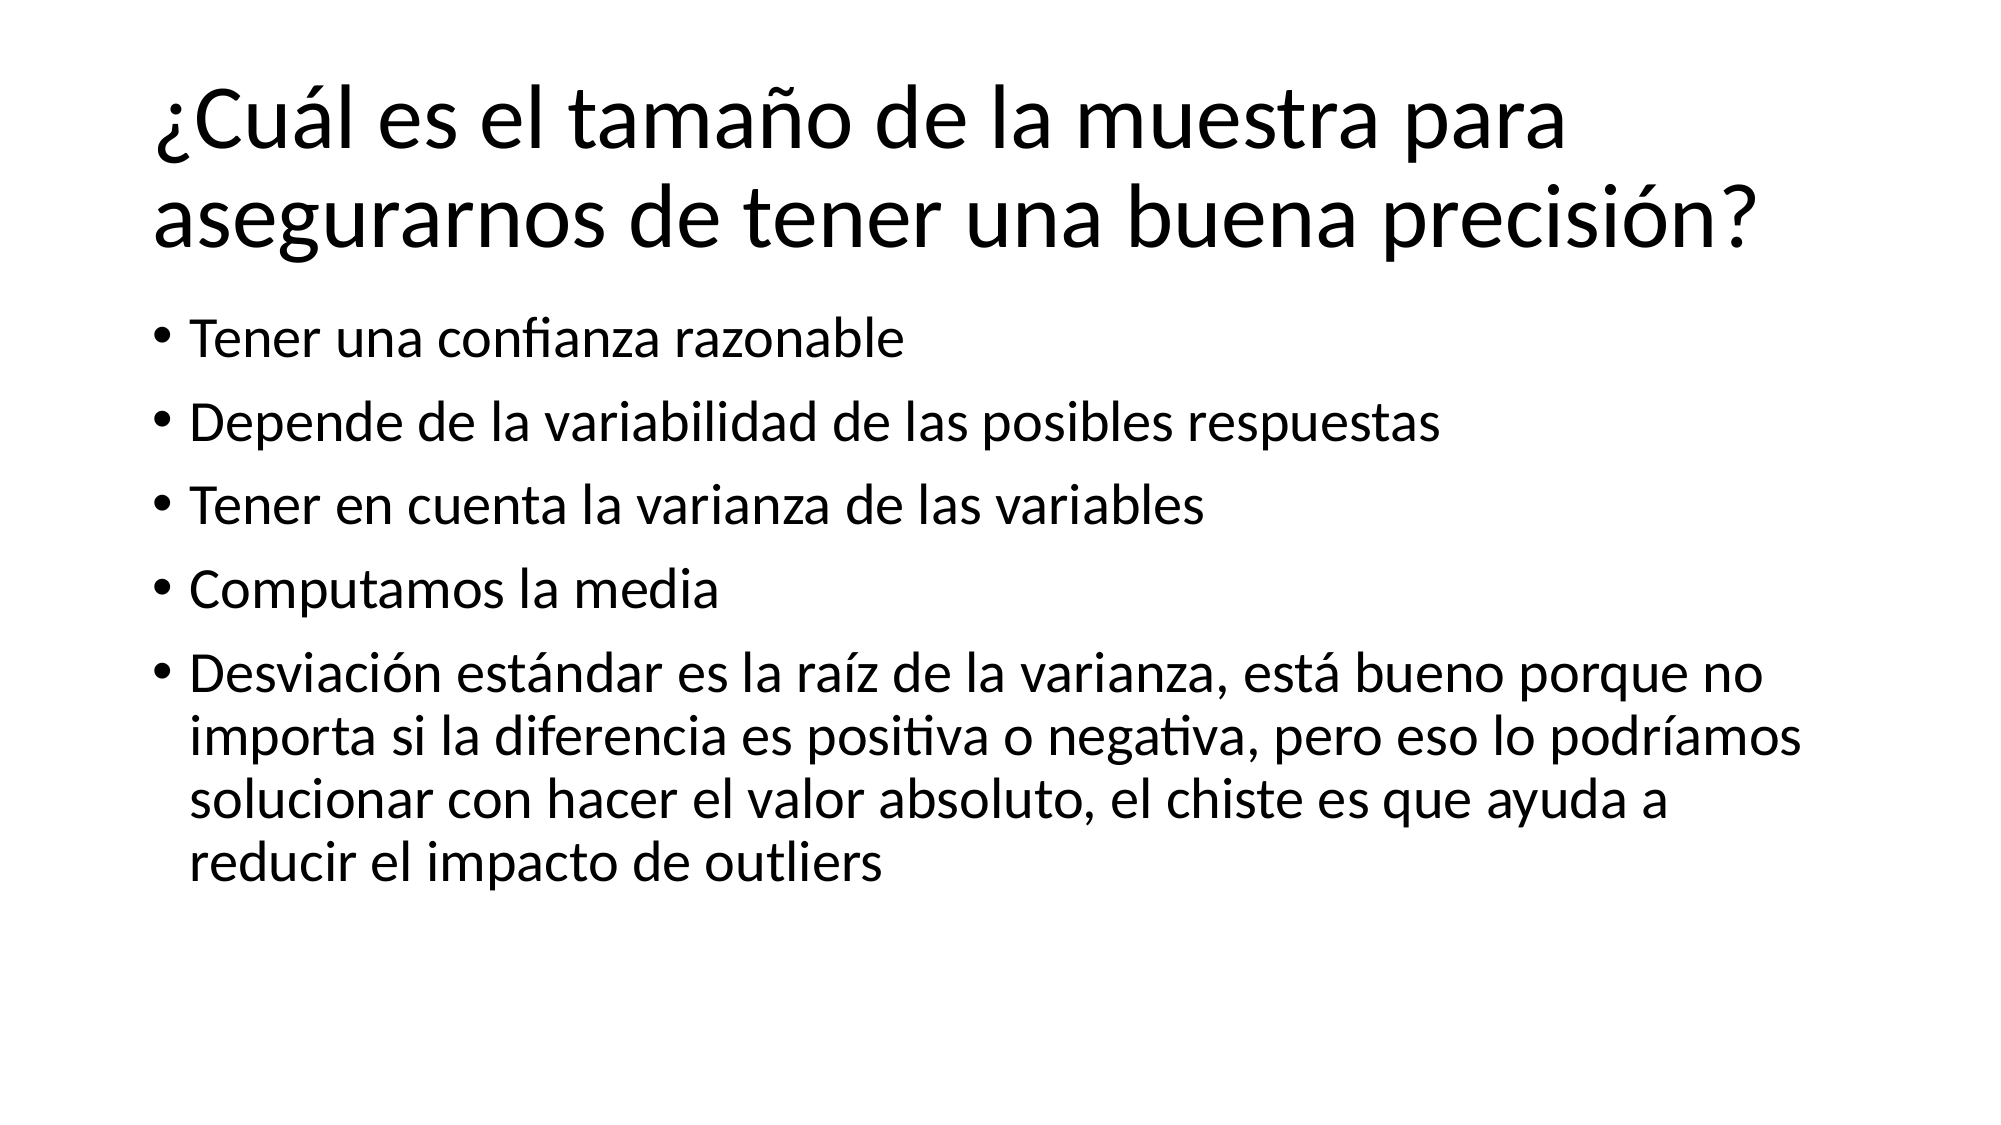

# ¿Cuál es el tamaño de la muestra para asegurarnos de tener una buena precisión?
Tener una confianza razonable
Depende de la variabilidad de las posibles respuestas
Tener en cuenta la varianza de las variables
Computamos la media
Desviación estándar es la raíz de la varianza, está bueno porque no importa si la diferencia es positiva o negativa, pero eso lo podríamos solucionar con hacer el valor absoluto, el chiste es que ayuda a reducir el impacto de outliers